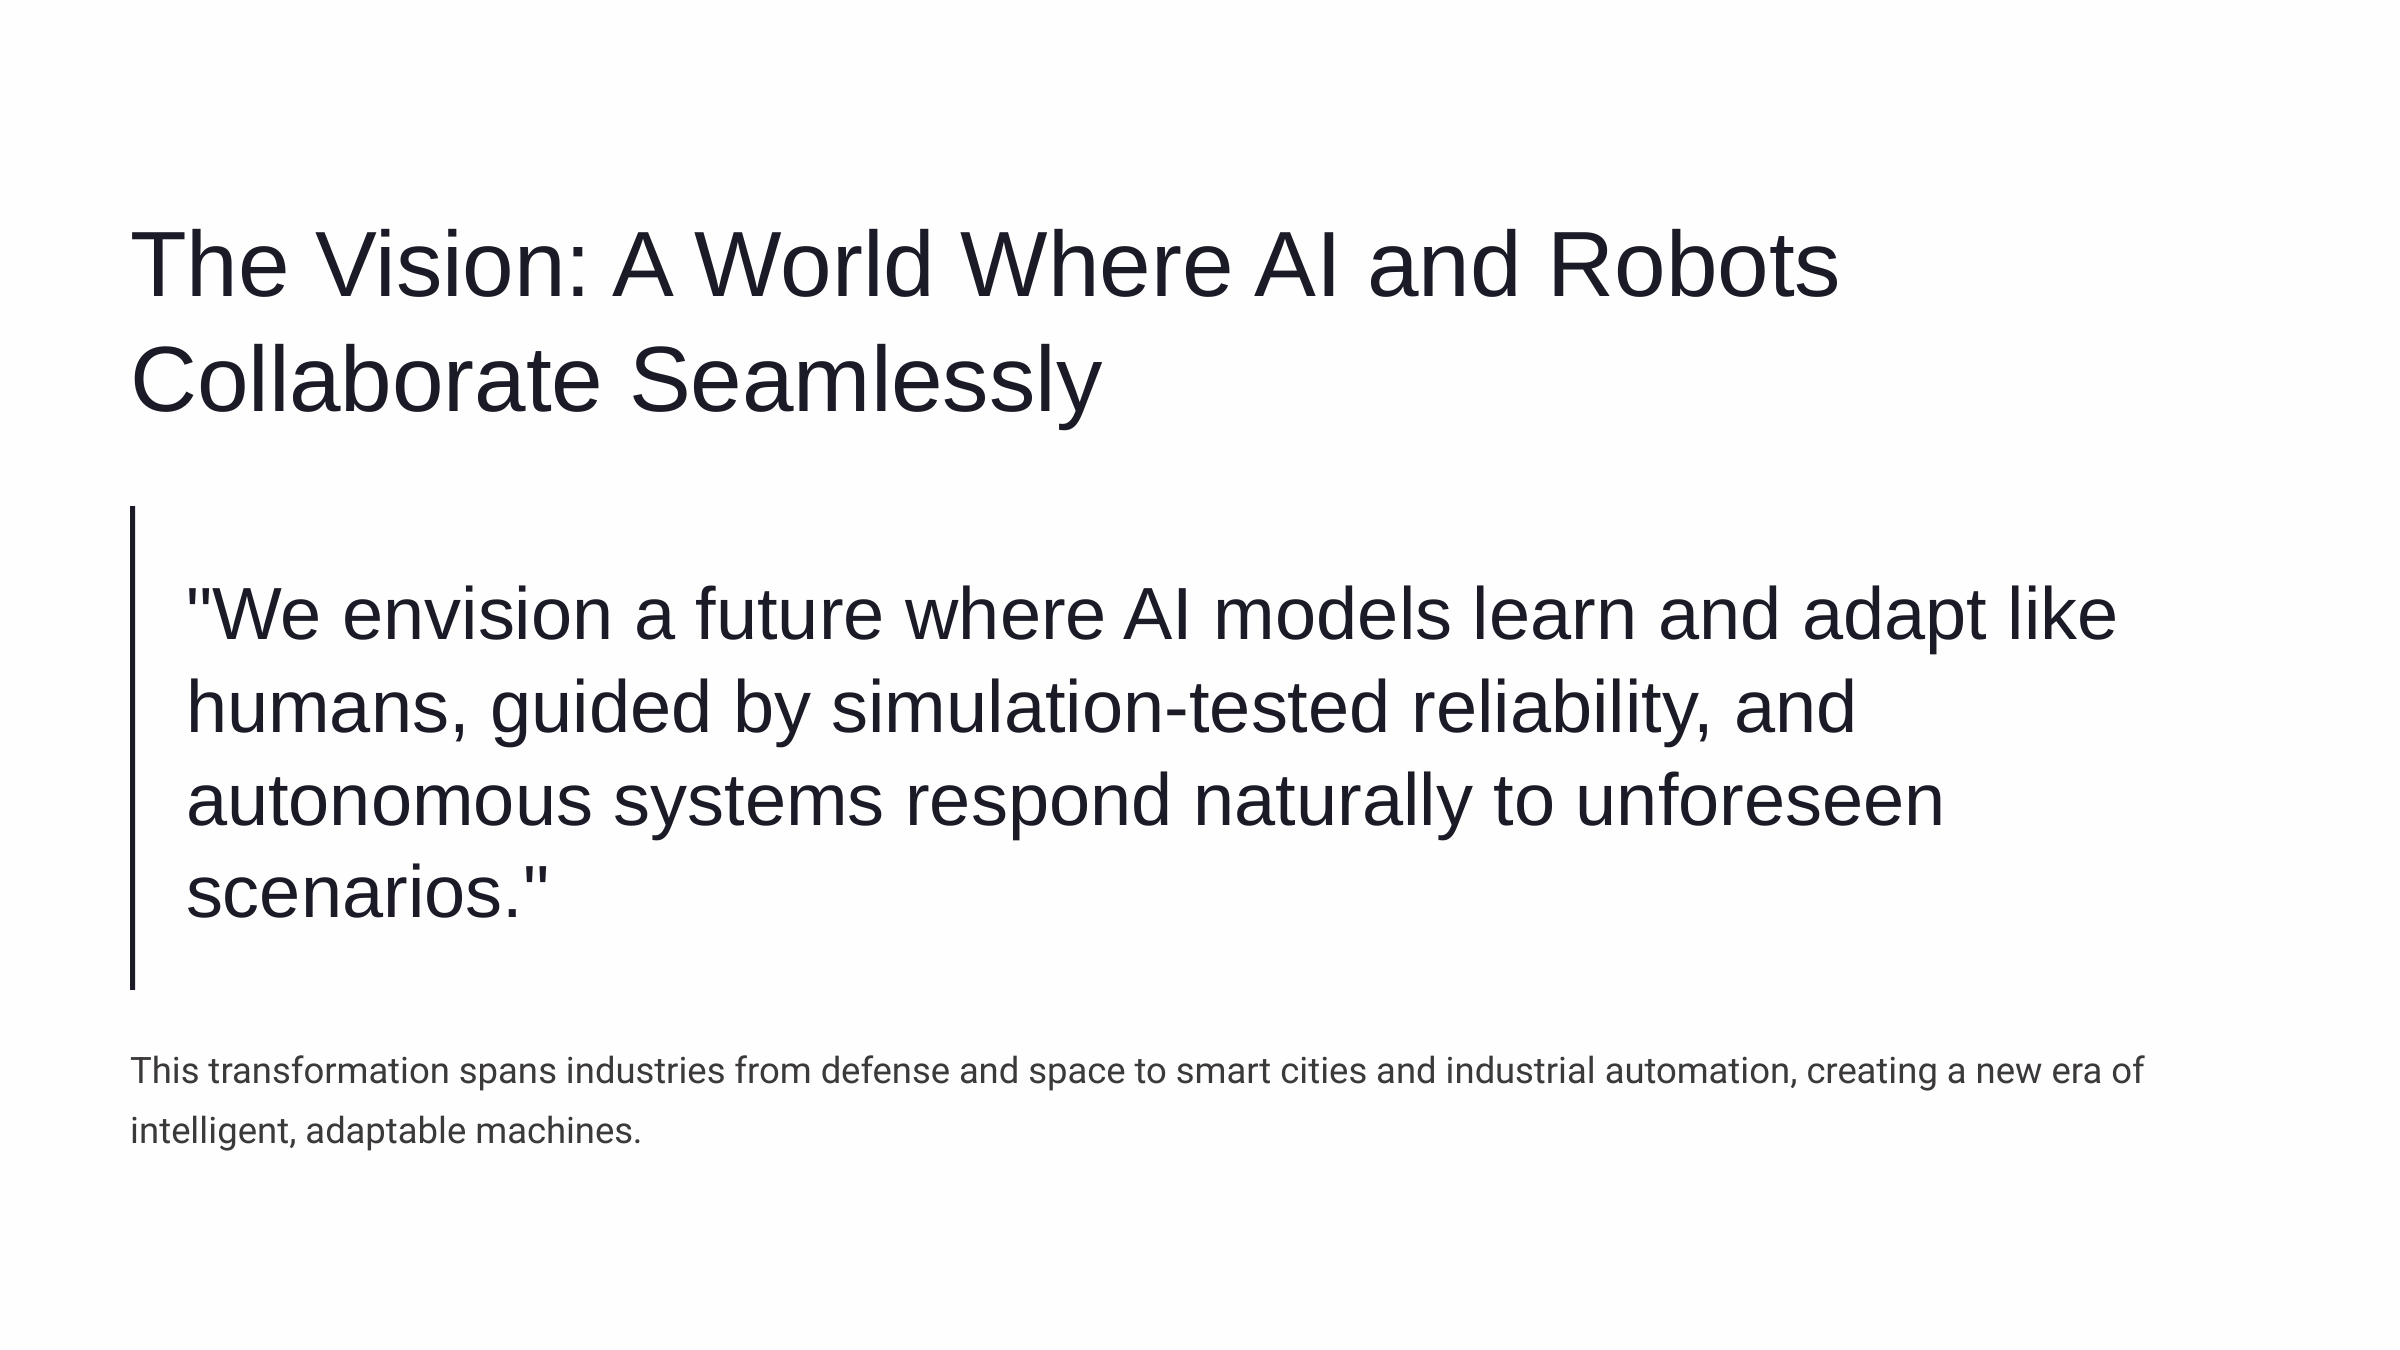

The Vision: A World Where AI and Robots Collaborate Seamlessly

"We envision a future where AI models learn and adapt like humans, guided by simulation-tested reliability, and autonomous systems respond naturally to unforeseen scenarios."
This transformation spans industries from defense and space to smart cities and industrial automation, creating a new era of intelligent, adaptable machines.